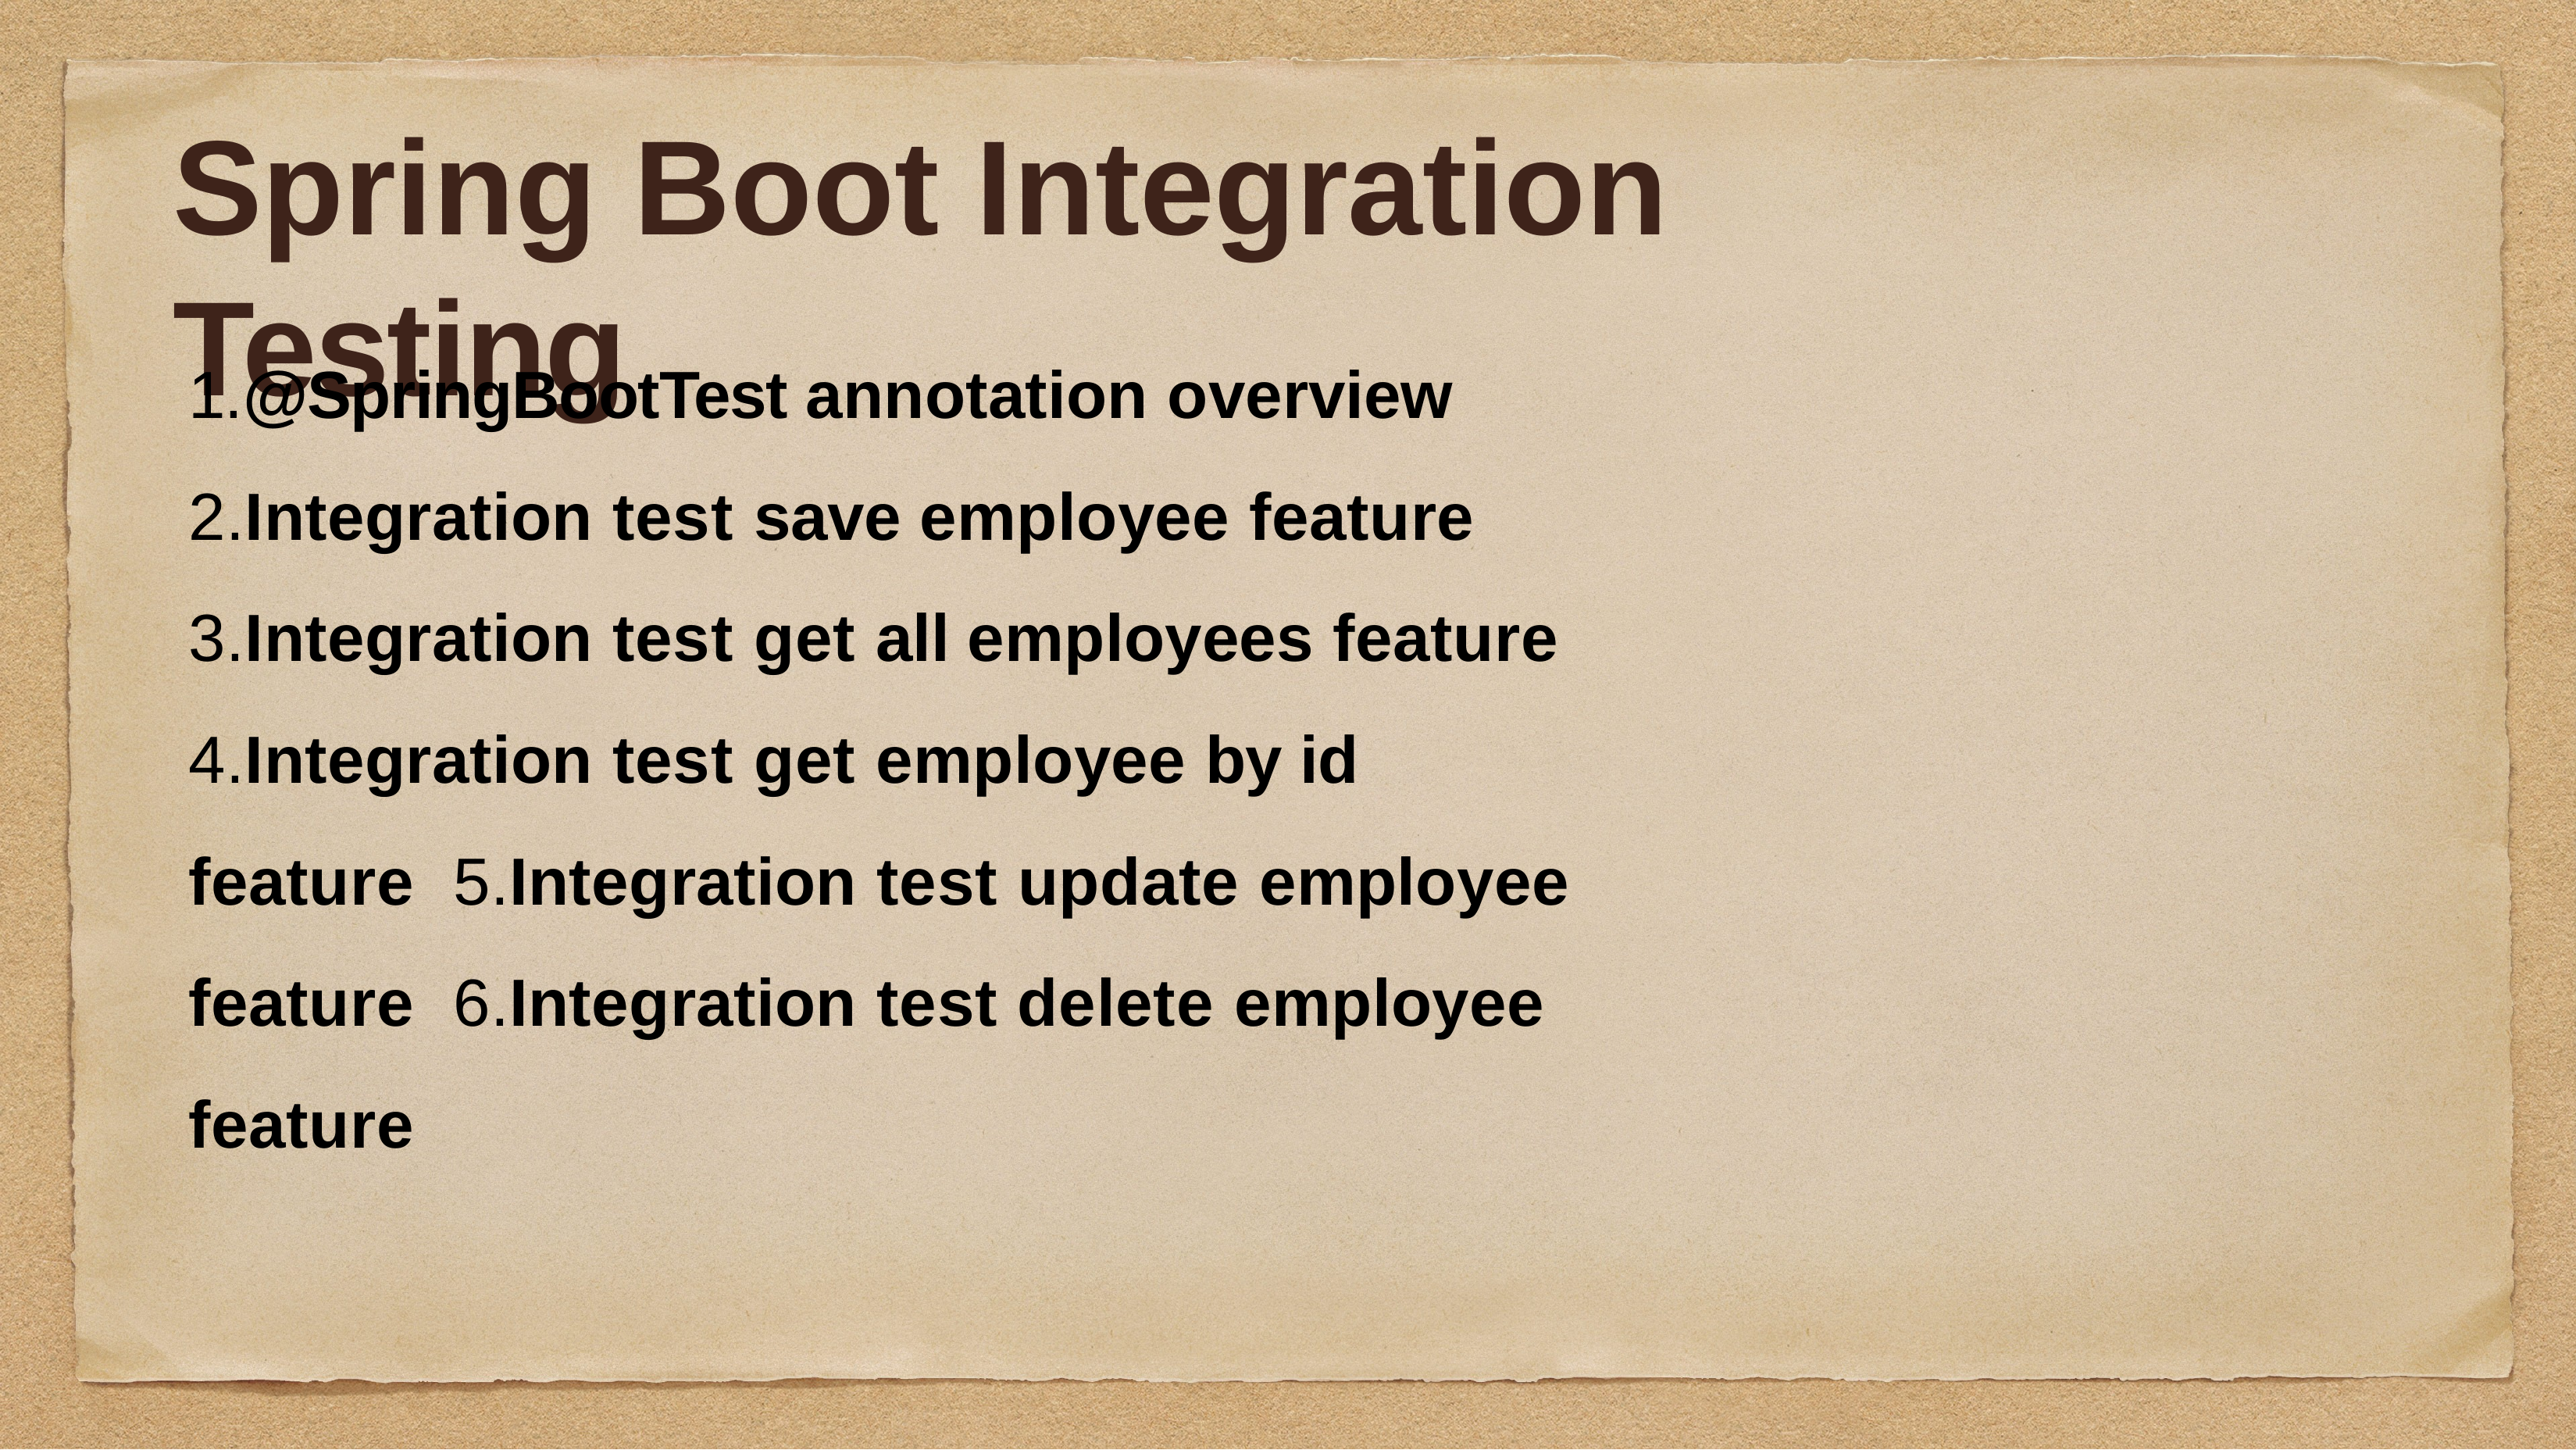

# Spring Boot Integration Testing
1.@SpringBootTest annotation overview  2.Integration test save employee feature  3.Integration test get all employees feature  4.Integration test get employee by id feature  5.Integration test update employee feature  6.Integration test delete employee feature